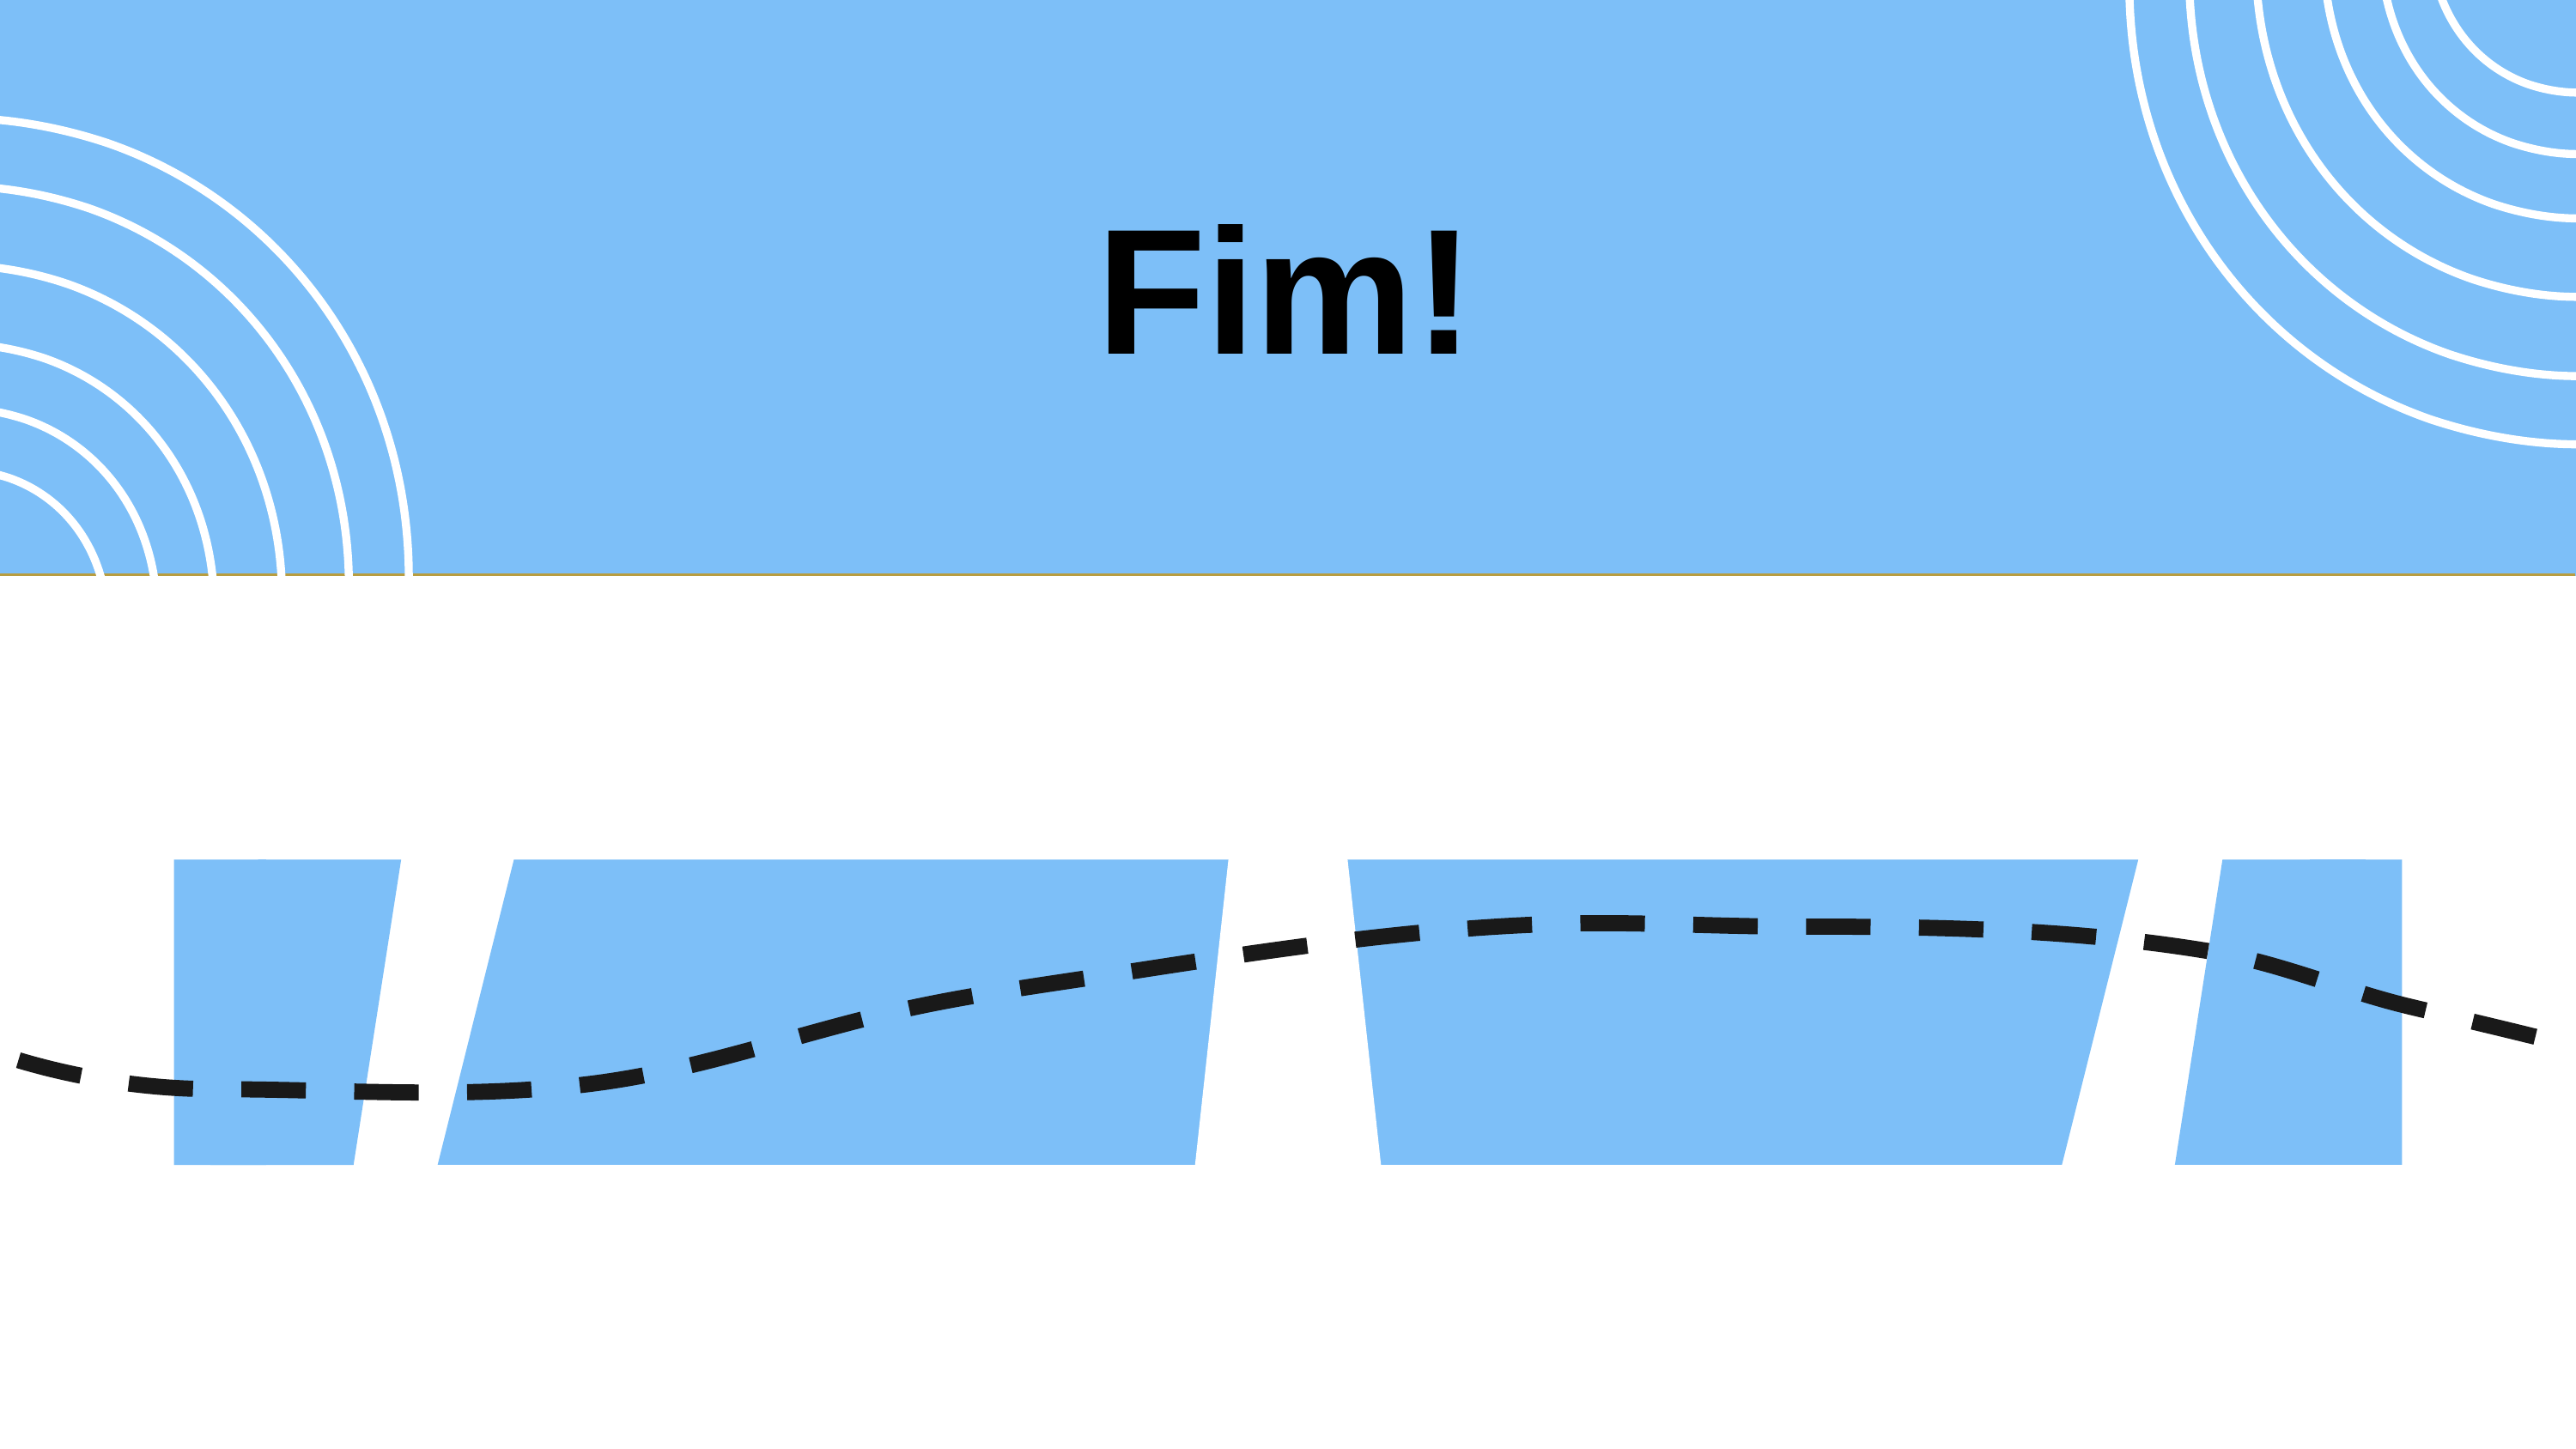

Fim!

Free templates for all your presentation needs